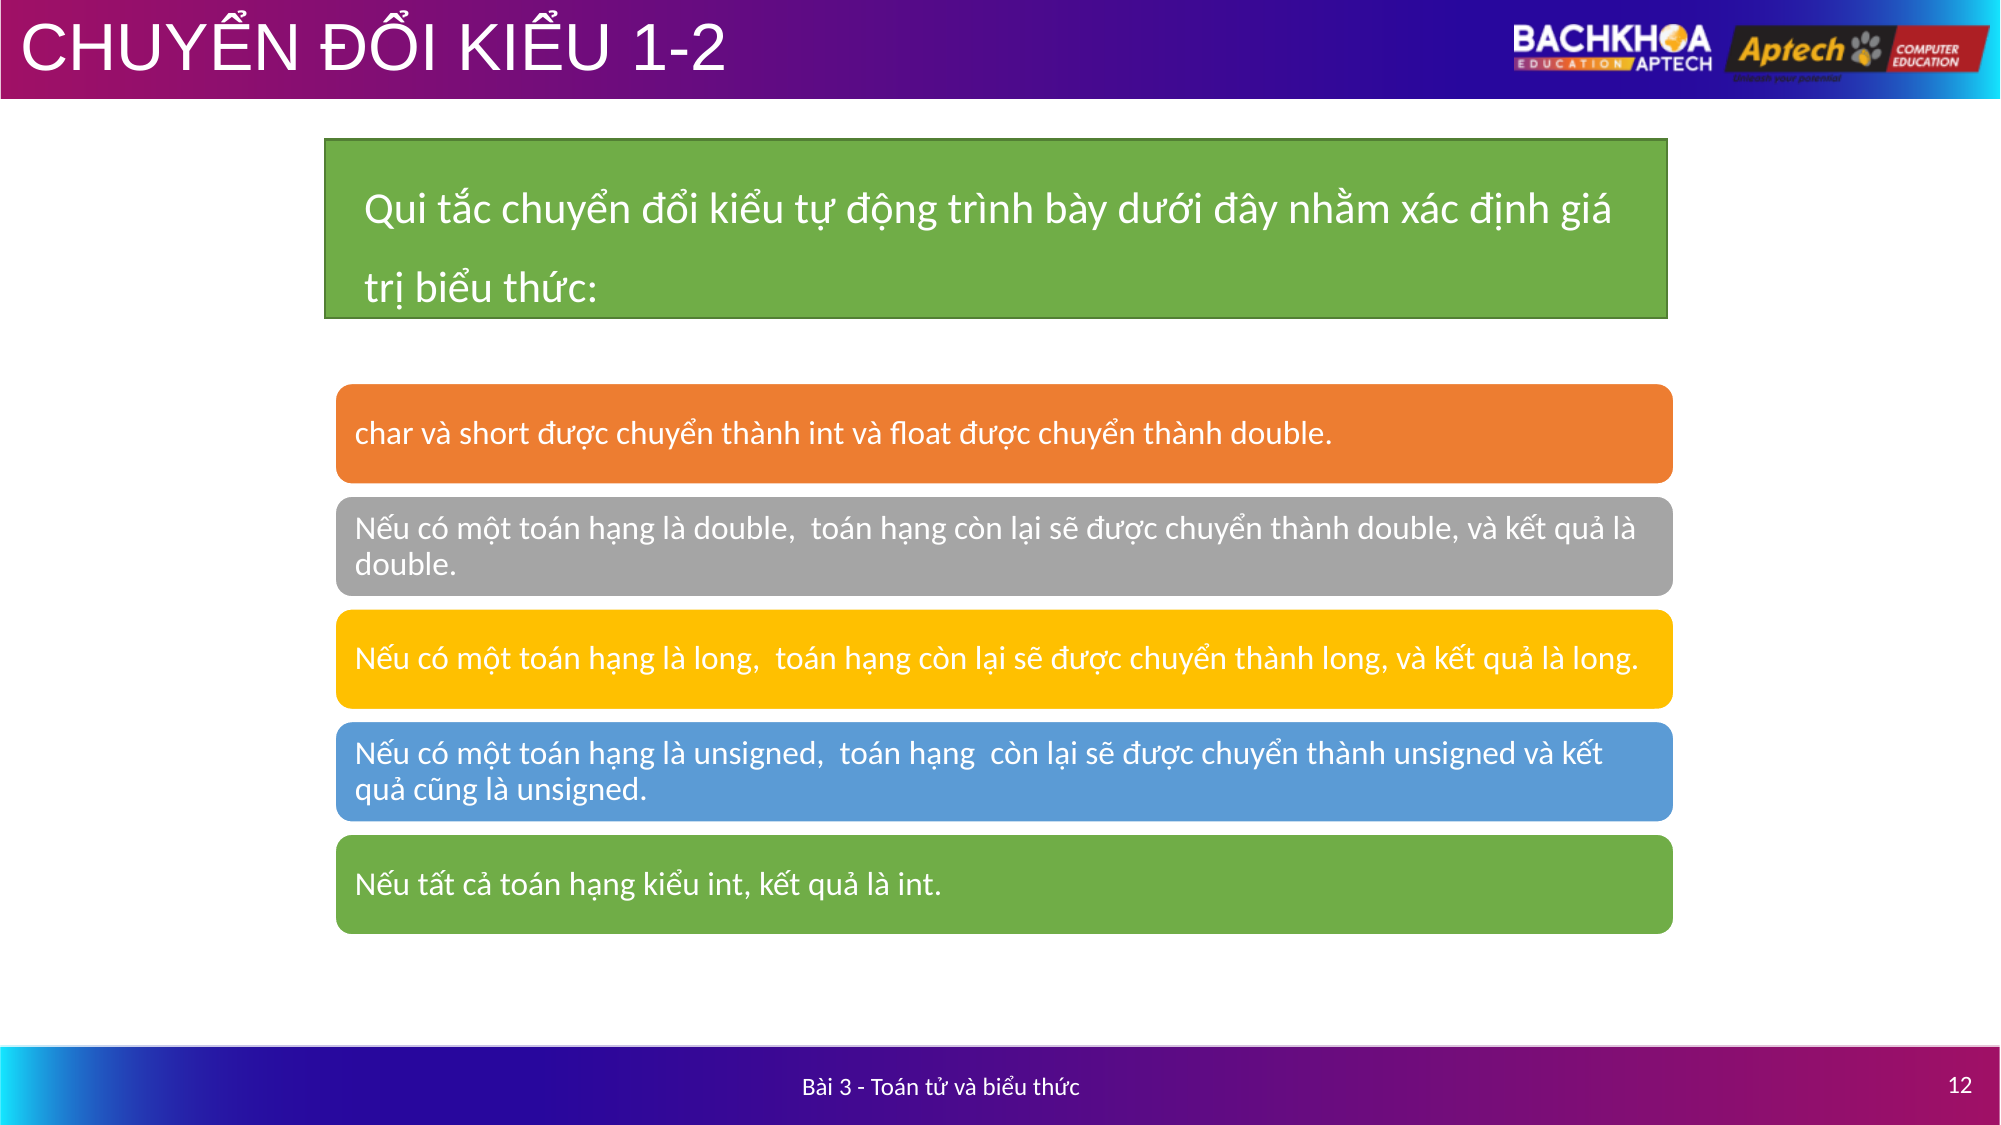

# CHUYỂN ĐỔI KIỂU 1-2

Qui tắc chuyển đổi kiểu tự động trình bày dưới đây nhằm xác định giá trị biểu thức:
char và short được chuyển thành int và float được chuyển thành double.
Nếu có một toán hạng là double,  toán hạng còn lại sẽ được chuyển thành double, và kết quả là double.
Nếu có một toán hạng là long,  toán hạng còn lại sẽ được chuyển thành long, và kết quả là long.
Nếu có một toán hạng là unsigned,  toán hạng  còn lại sẽ được chuyển thành unsigned và kết quả cũng là unsigned.
Nếu tất cả toán hạng kiểu int, kết quả là int.
12
Bài 3 - Toán tử và biểu thức